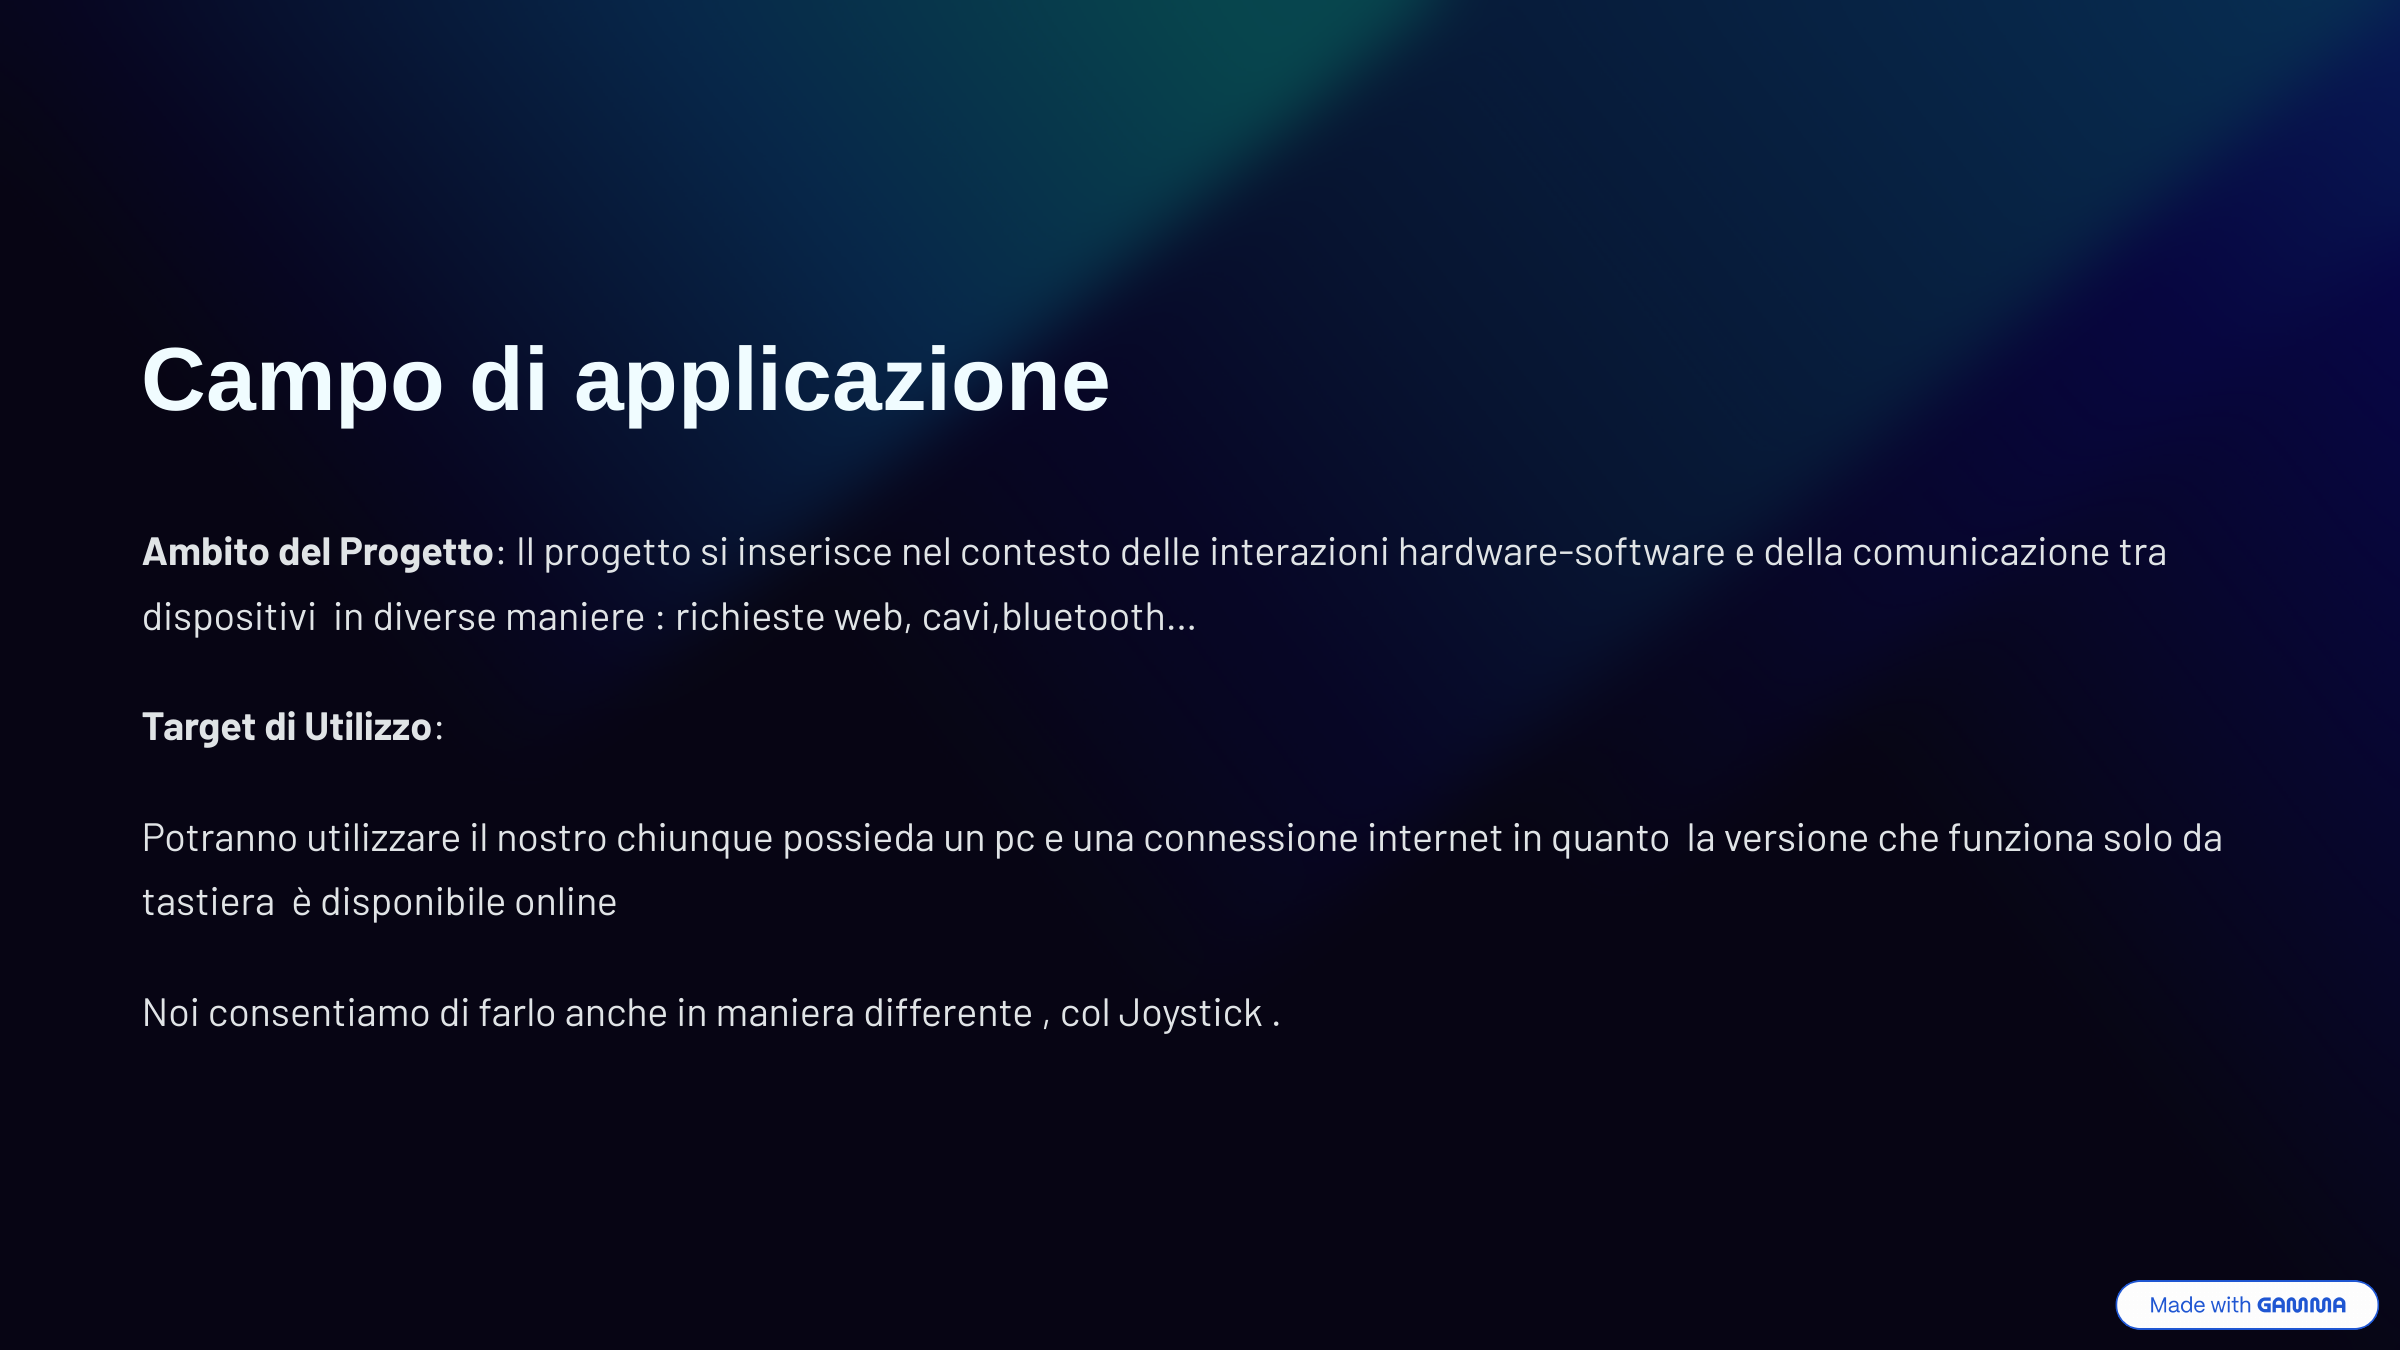

Campo di applicazione
Ambito del Progetto: Il progetto si inserisce nel contesto delle interazioni hardware-software e della comunicazione tra dispositivi  in diverse maniere : richieste web, cavi,bluetooth…
Target di Utilizzo:
Potranno utilizzare il nostro chiunque possieda un pc e una connessione internet in quanto  la versione che funziona solo da tastiera  è disponibile online
Noi consentiamo di farlo anche in maniera differente , col Joystick .